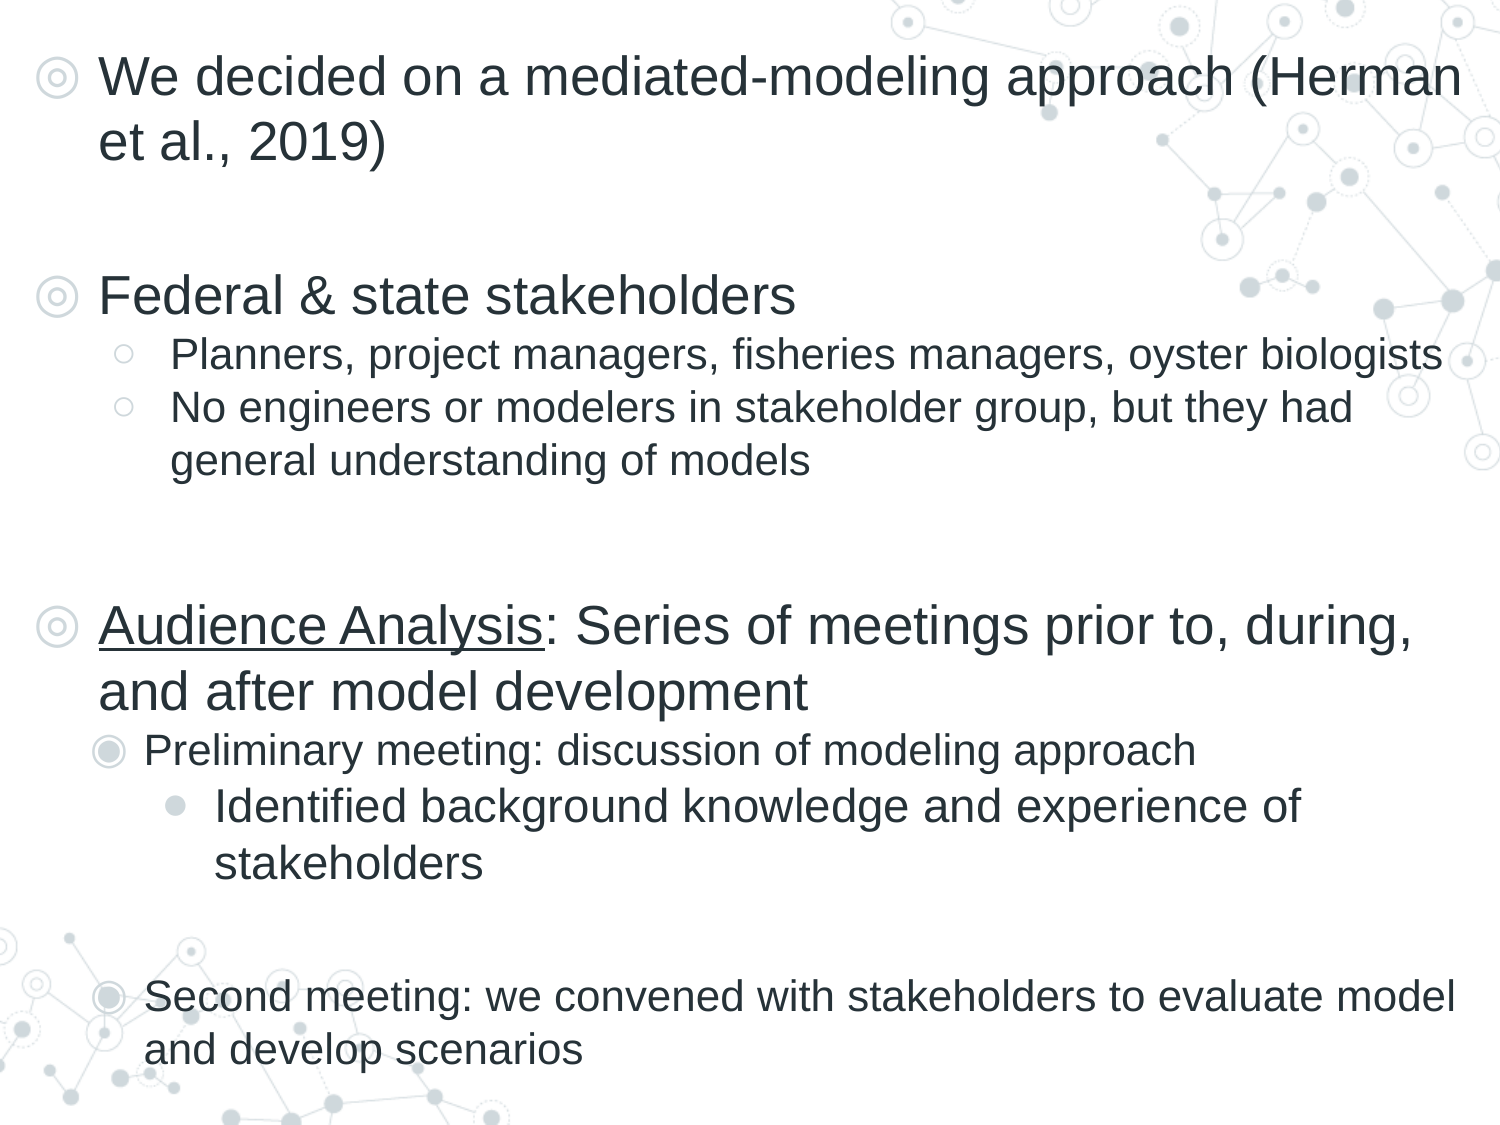

We decided on a mediated-modeling approach (Herman et al., 2019)

Federal & state stakeholders
Planners, project managers, fisheries managers, oyster biologists
No engineers or modelers in stakeholder group, but they had general understanding of models

Audience Analysis: Series of meetings prior to, during, and after model development
Preliminary meeting: discussion of modeling approach
Identified background knowledge and experience of stakeholders

Second meeting: we convened with stakeholders to evaluate model and develop scenarios